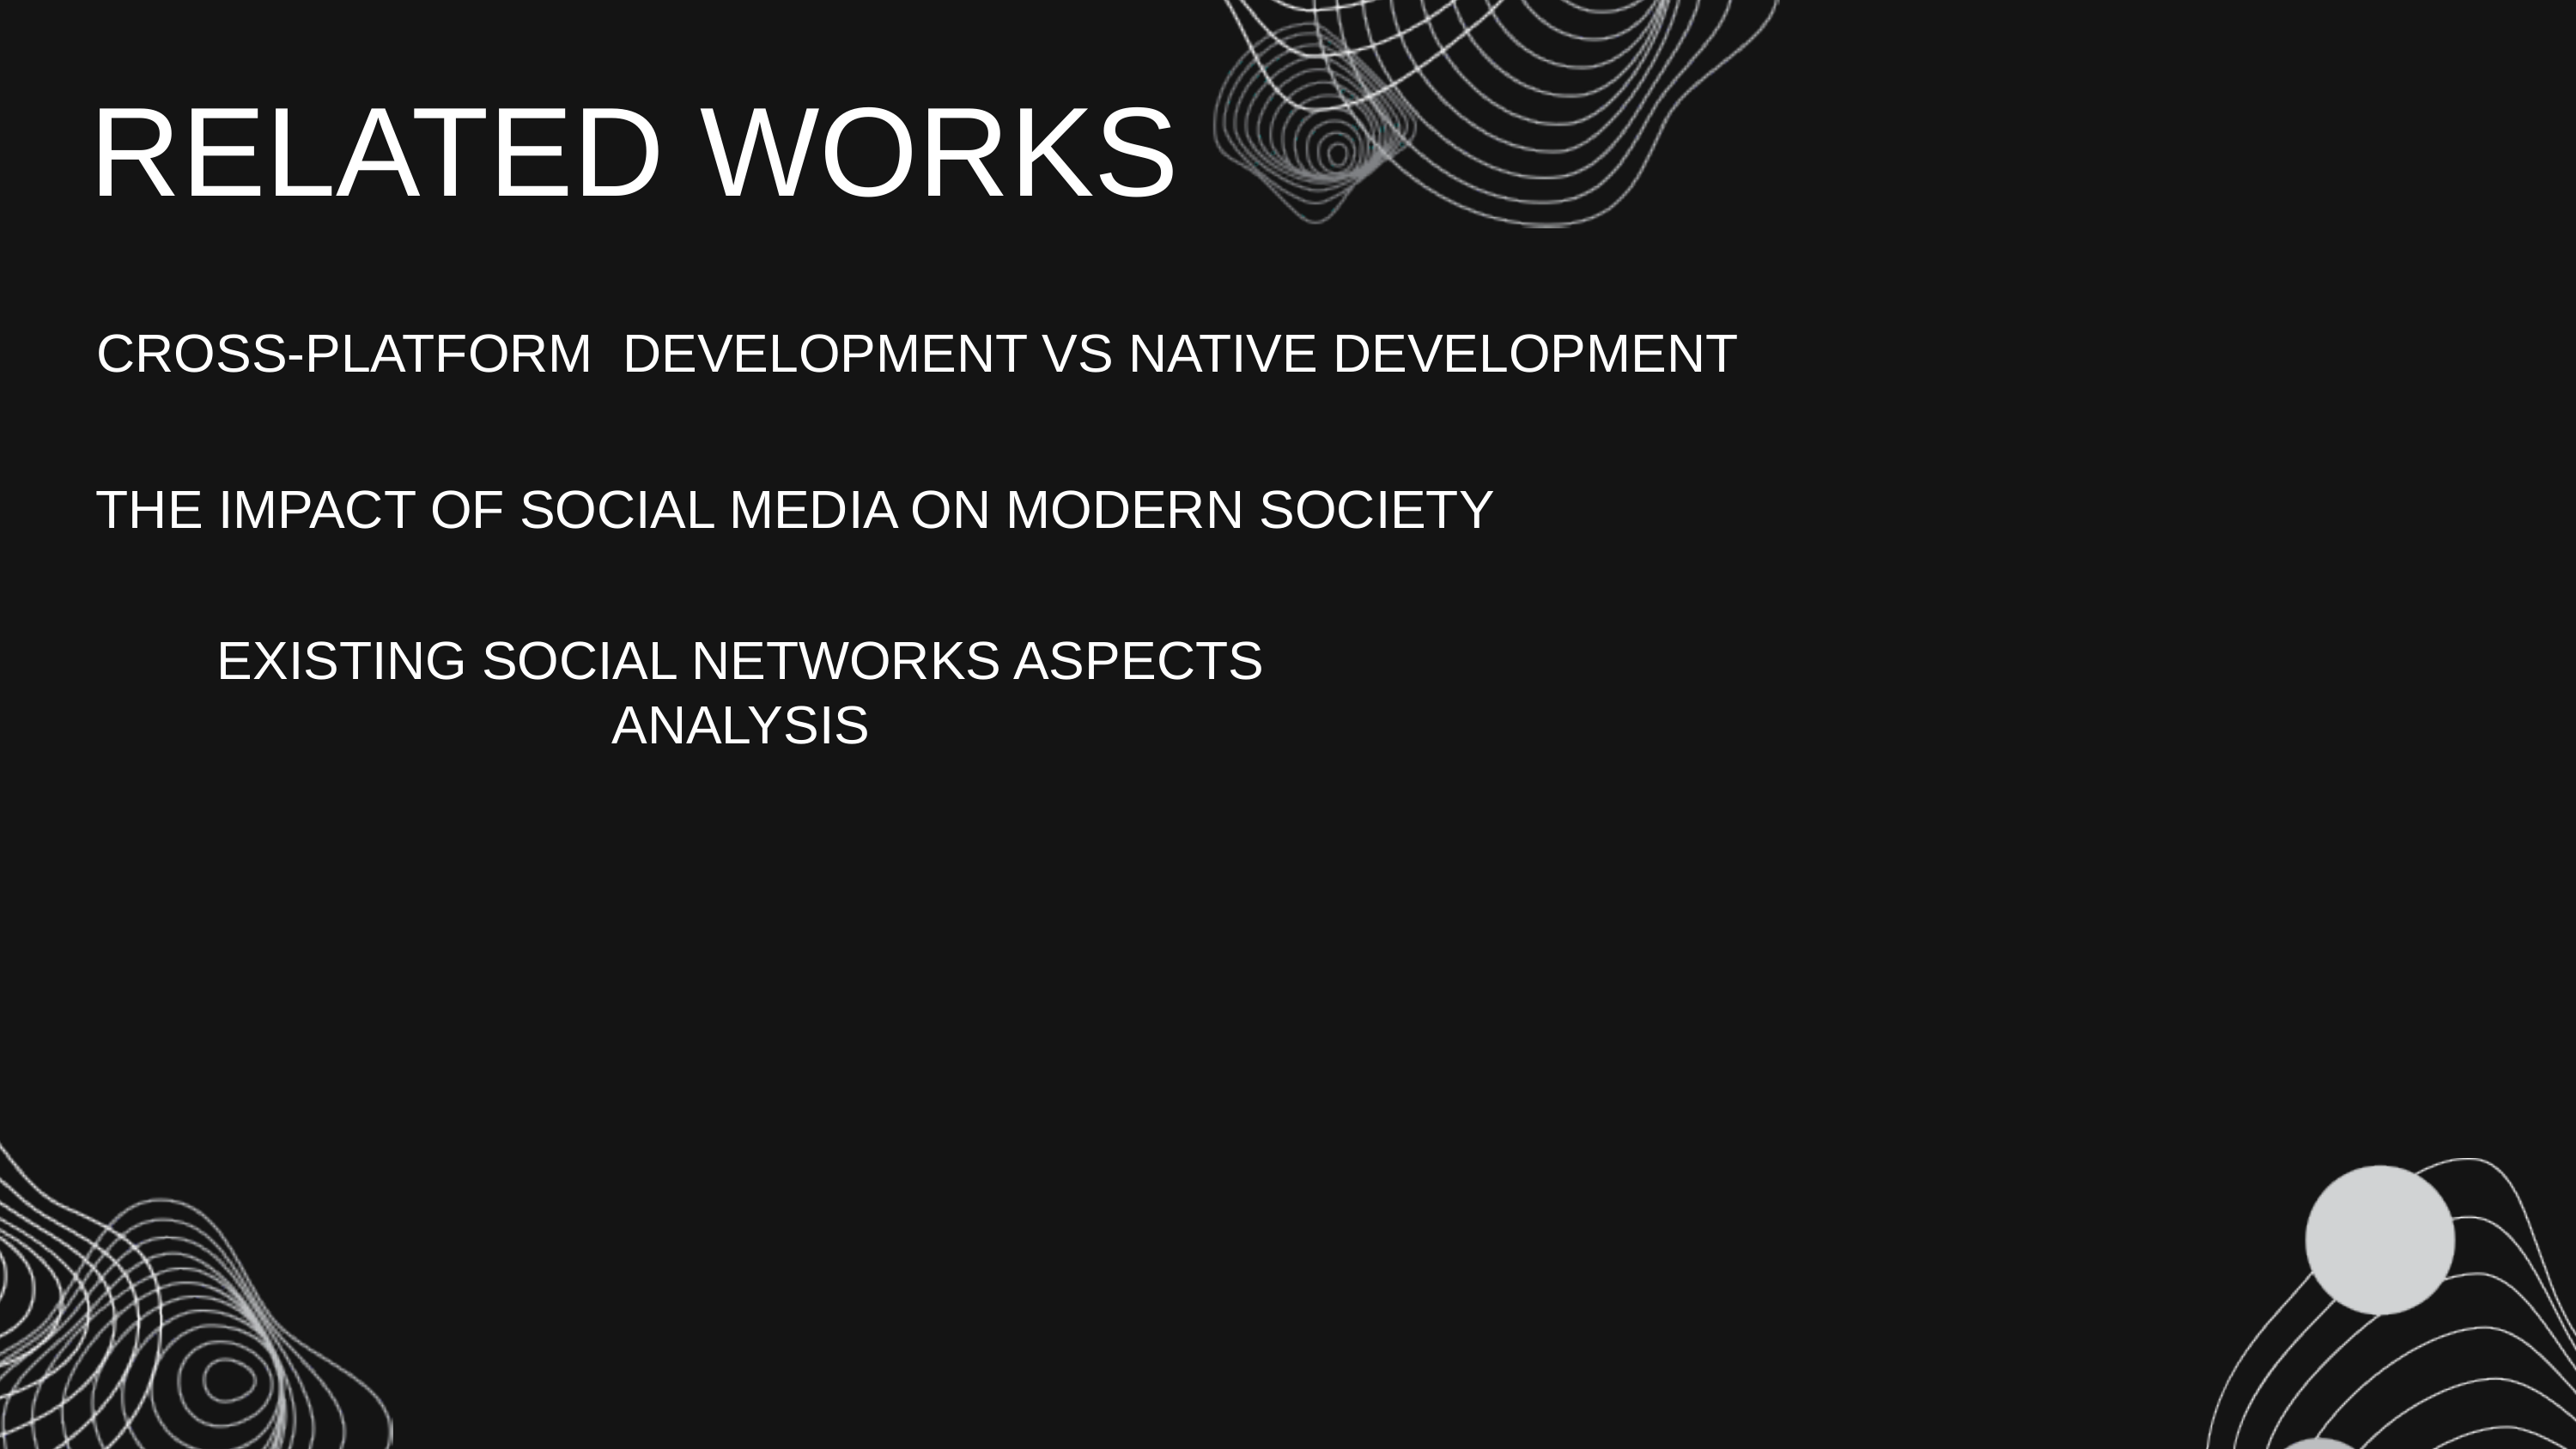

RELATED WORKS
CROSS-PLATFORM  DEVELOPMENT VS NATIVE DEVELOPMENT
THE IMPACT OF SOCIAL MEDIA ON MODERN SOCIETY

EXISTING SOCIAL NETWORKS ASPECTS ANALYSIS